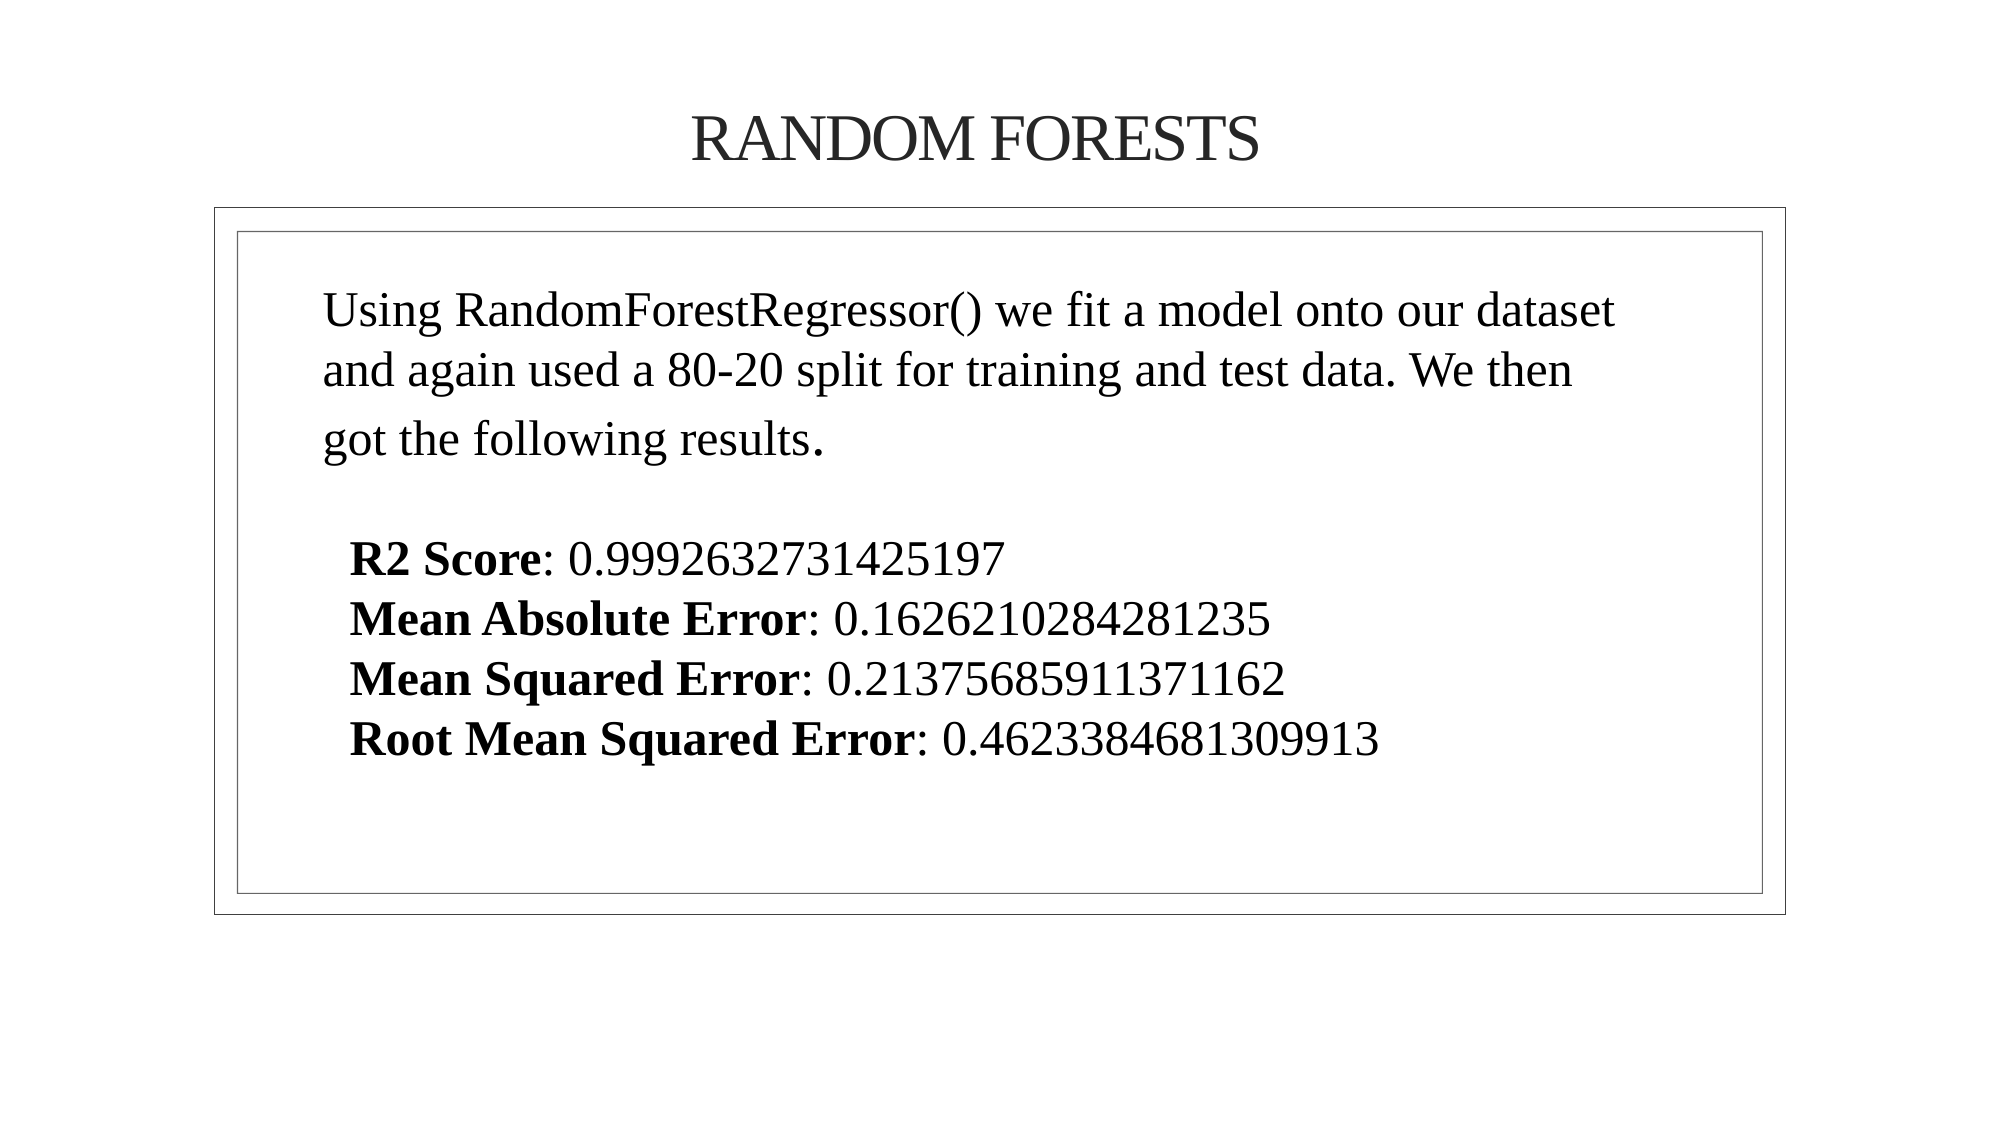

# Random Forests

Using RandomForestRegressor() we fit a model onto our dataset and again used a 80-20 split for training and test data. We then got the following results.
R2 Score: 0.9992632731425197
Mean Absolute Error: 0.1626210284281235
Mean Squared Error: 0.21375685911371162
Root Mean Squared Error: 0.4623384681309913